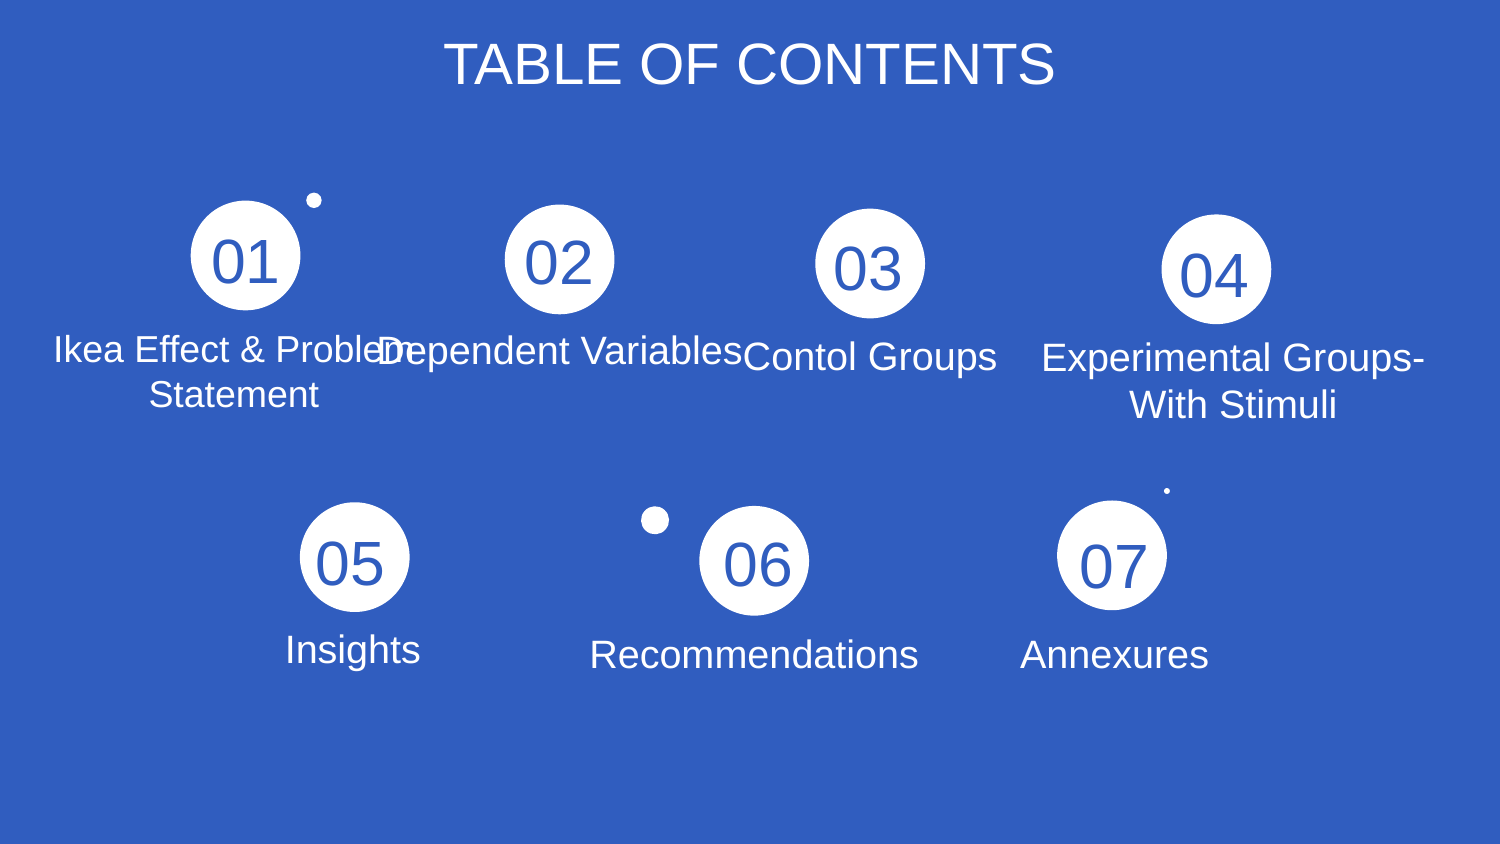

# TABLE OF CONTENTS

01
02

03

04
Ikea Effect & Problem Statement
Dependent Variables
Contol Groups
Experimental Groups- With Stimuli

05
06

07

Insights
Recommendations
Annexures